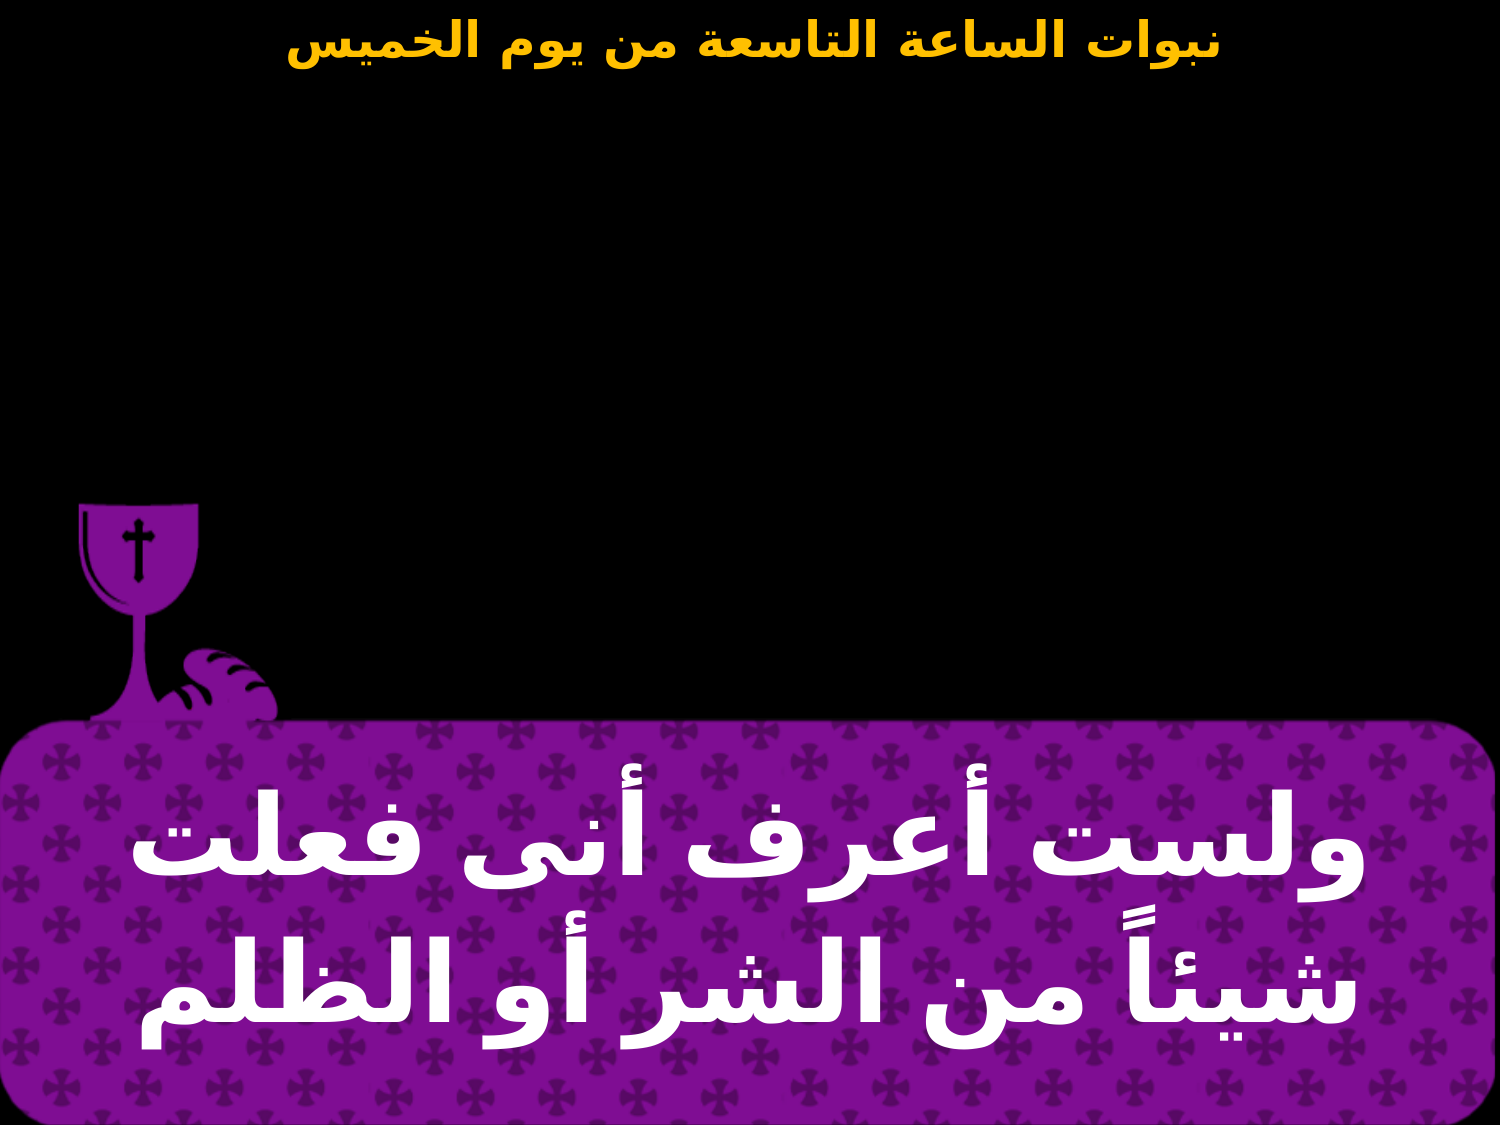

| ولست أعرف أنى فعلت شيئاً من الشر أو الظلم |
| --- |